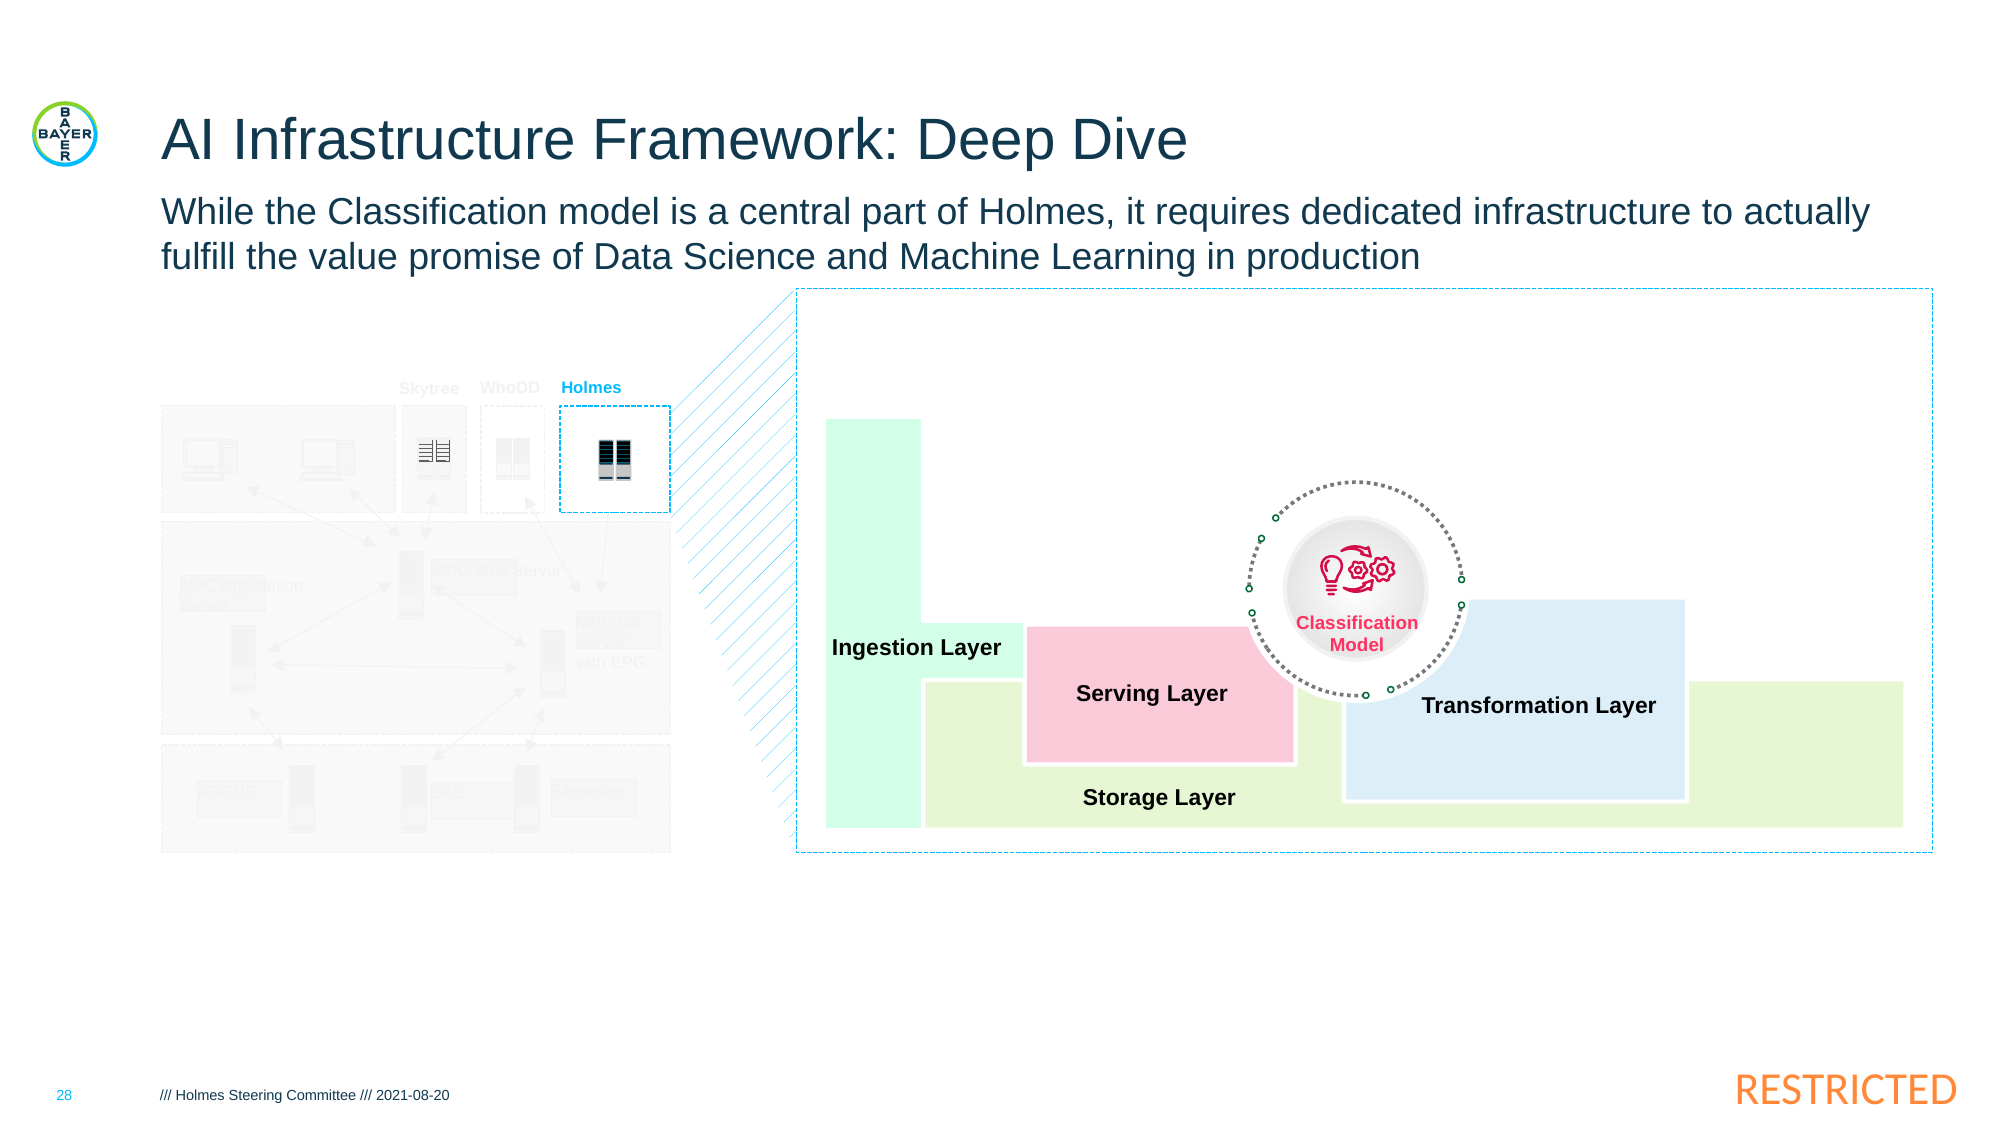

# AI Infrastructure Framework: Deep Dive
While the Classification model is a central part of Holmes, it requires dedicated infrastructure to actually fulfill the value promise of Data Science and Machine Learning in production

WhoDD
Holmes
Skytree

MPC Web Server
MPC Application
Server

Ingestion Layer

Classification
Model
MPC DB
Server
with EPG

Serving Layer
Transformation Layer

Storage Layer

Fileserver
ARGUS
SAS
28
/// Holmes Steering Committee /// 2021-08-20